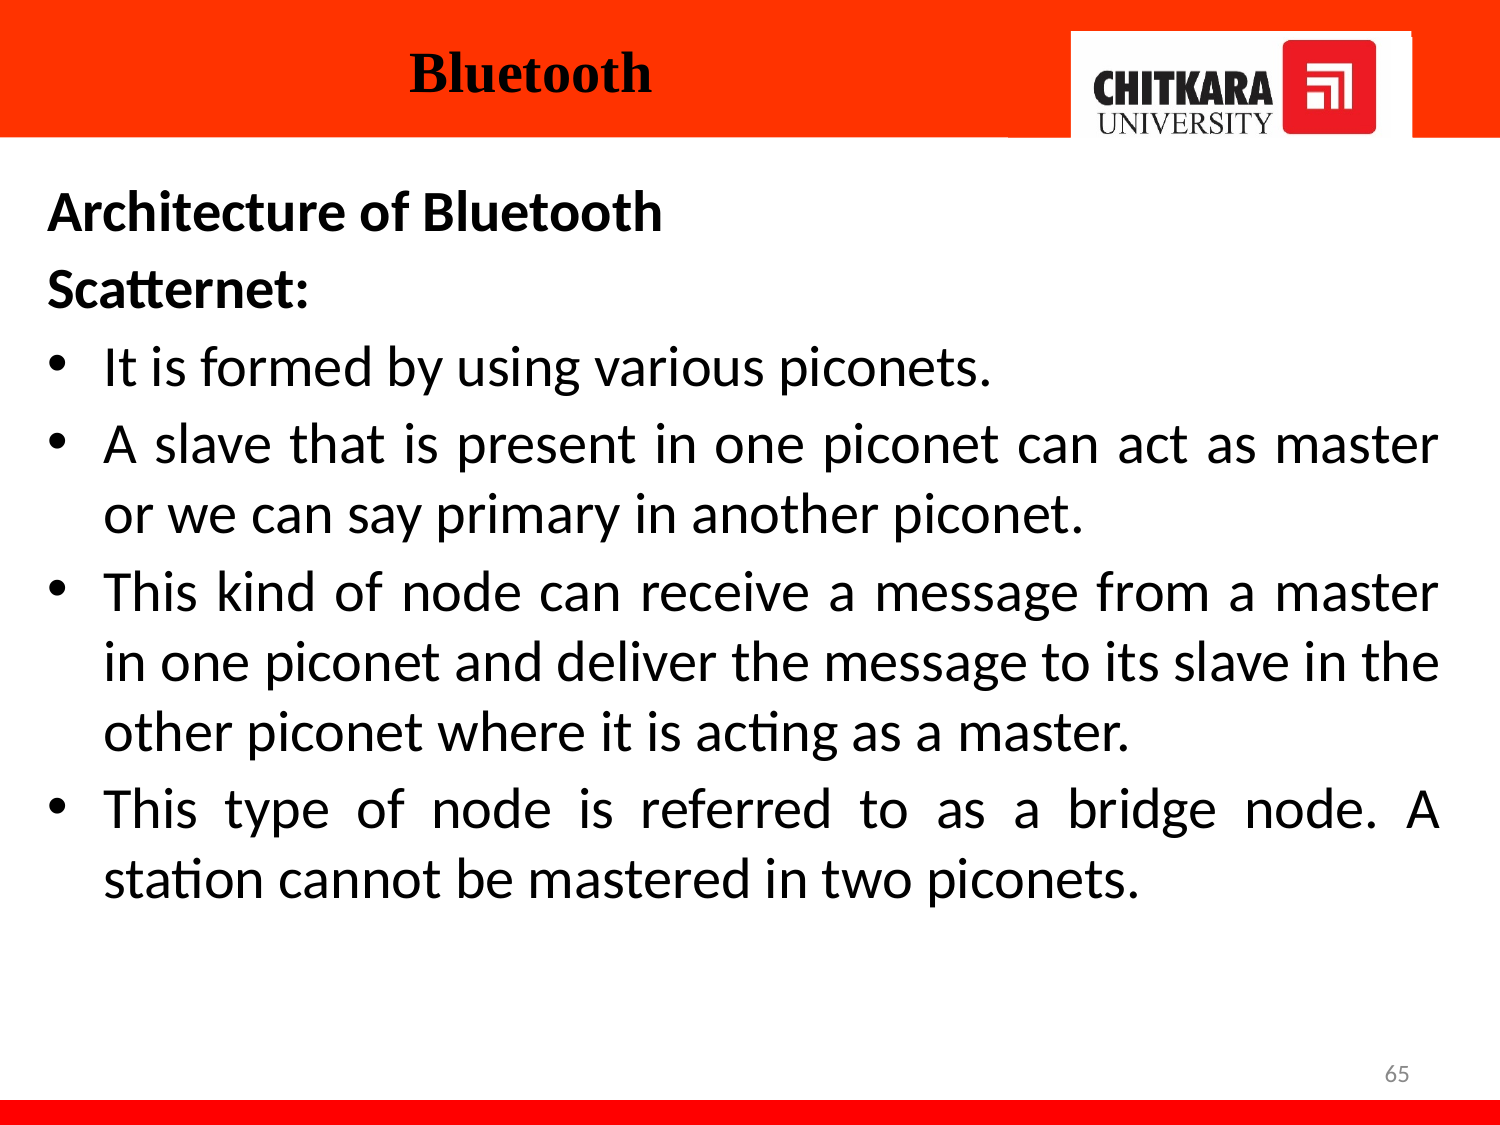

# Bluetooth
Architecture of Bluetooth
Scatternet:
It is formed by using various piconets.
A slave that is present in one piconet can act as master or we can say primary in another piconet.
This kind of node can receive a message from a master in one piconet and deliver the message to its slave in the other piconet where it is acting as a master.
This type of node is referred to as a bridge node. A station cannot be mastered in two piconets.
65